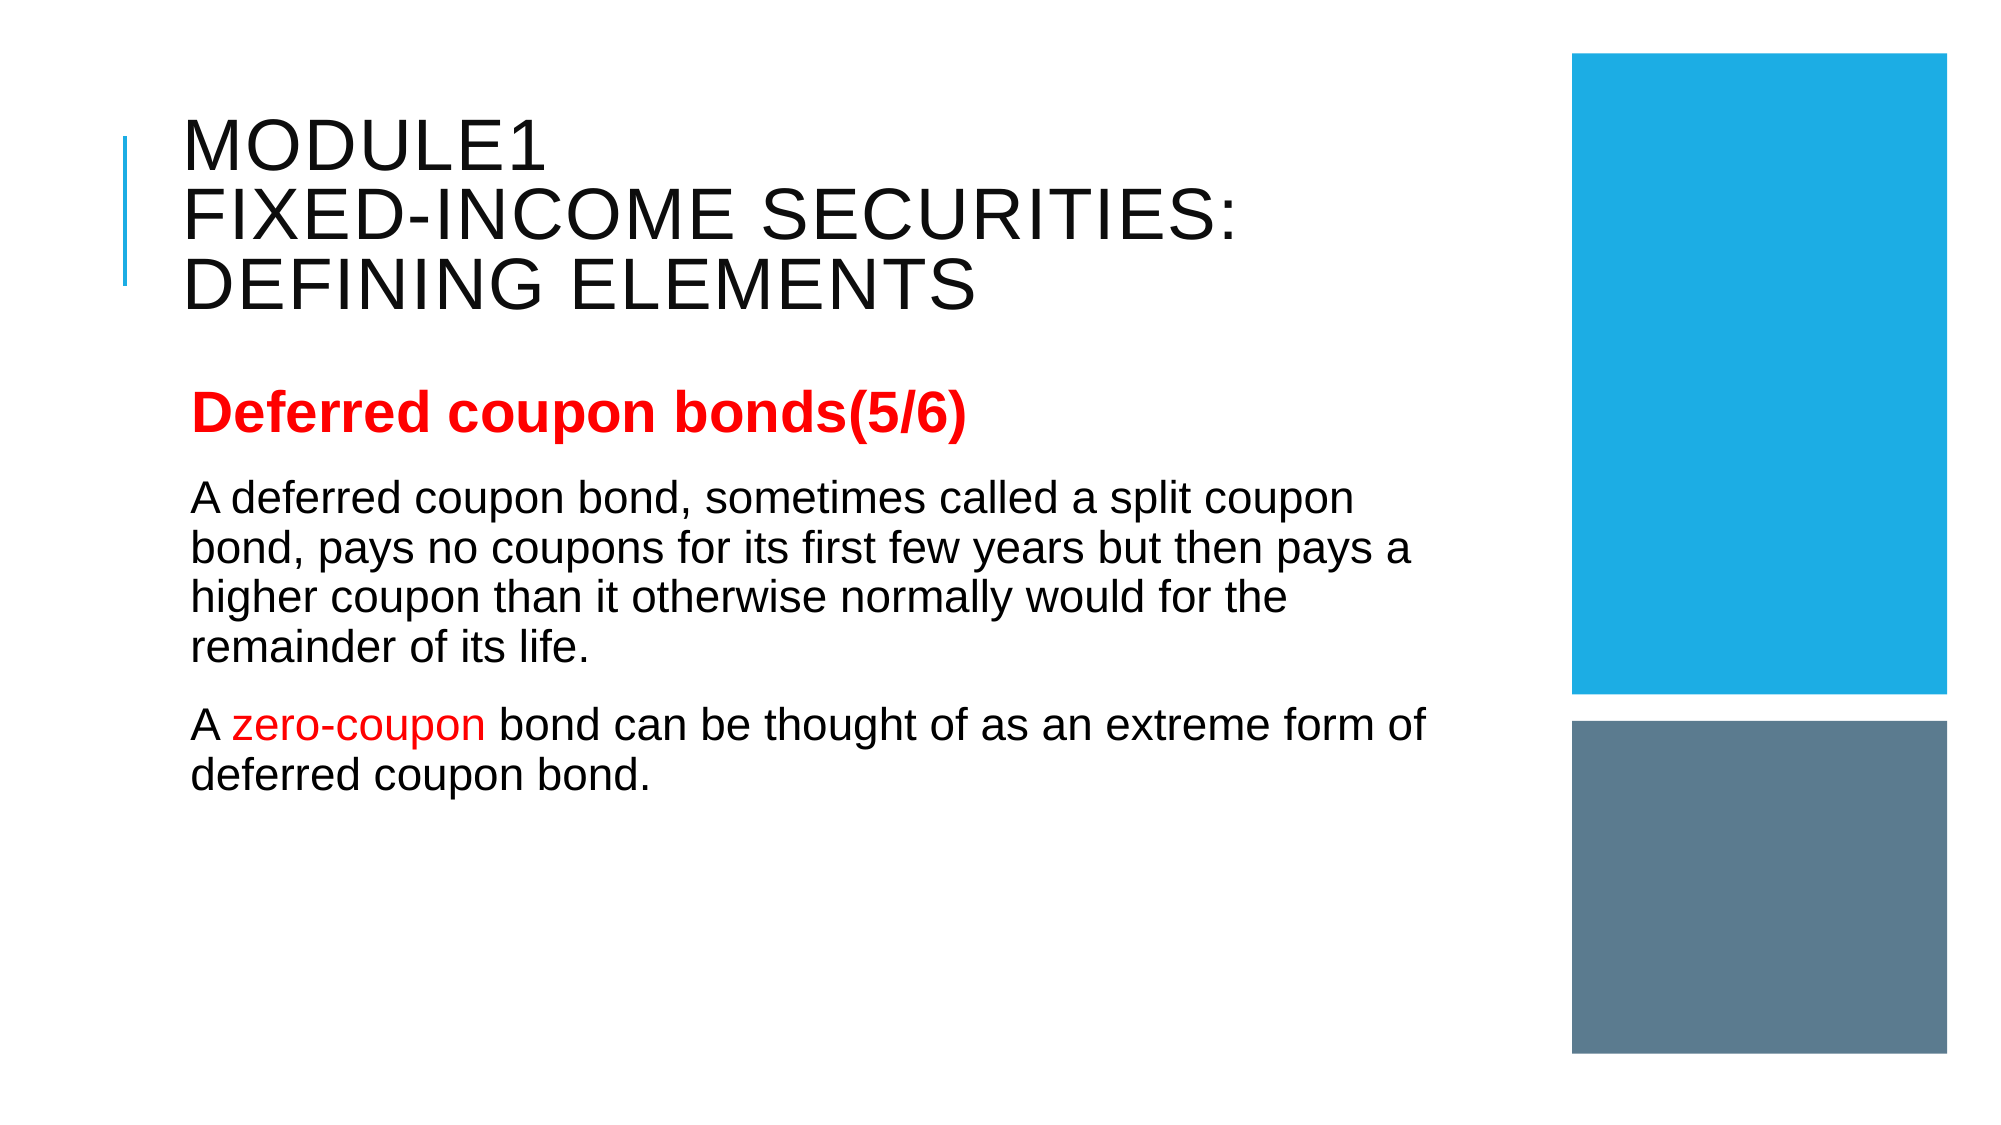

# Module1 Fixed-Income Securities: Defining Elements
Deferred coupon bonds(5/6)
A deferred coupon bond, sometimes called a split coupon bond, pays no coupons for its first few years but then pays a higher coupon than it otherwise normally would for the remainder of its life.
A zero-coupon bond can be thought of as an extreme form of deferred coupon bond.